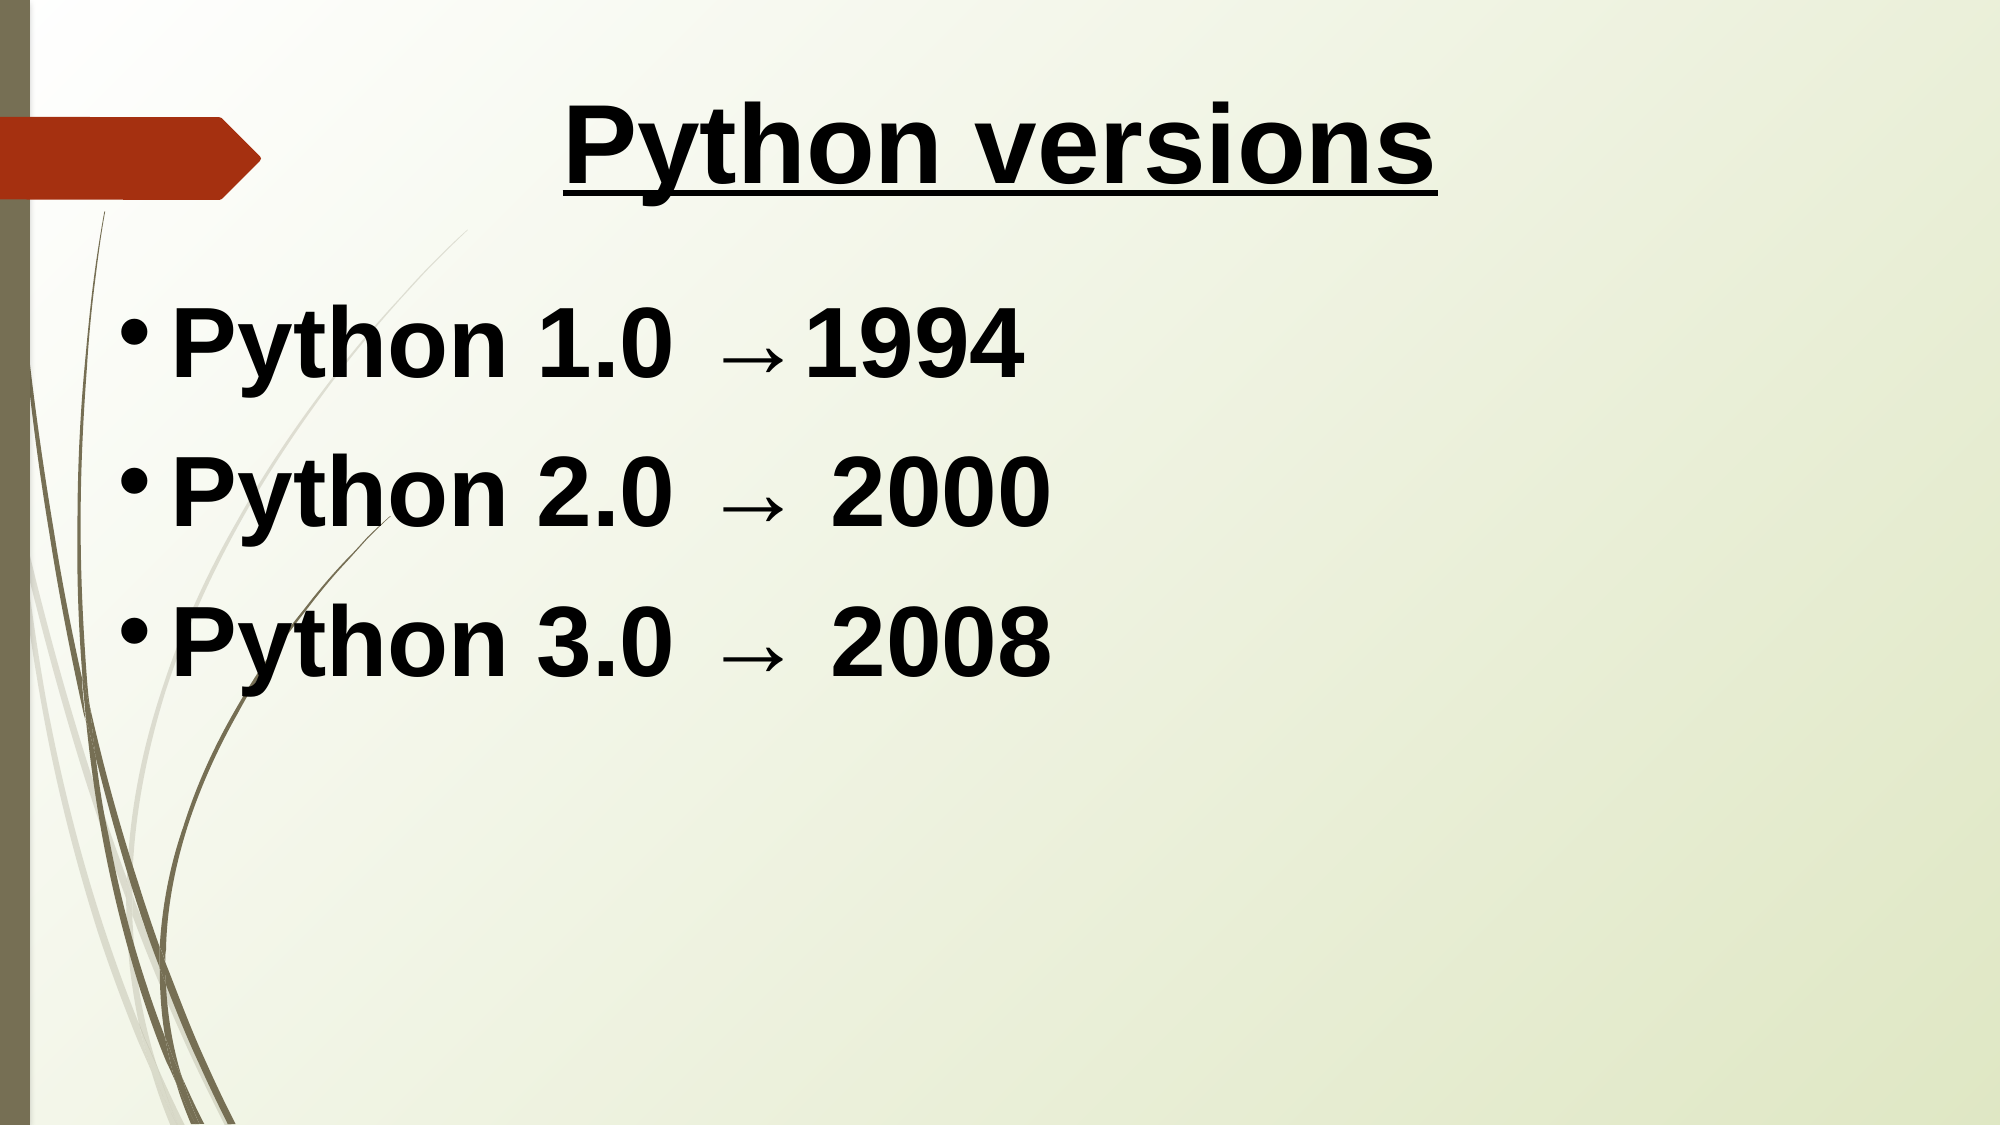

Python versions
Python 1.0 →1994
Python 2.0 → 2000
Python 3.0 → 2008